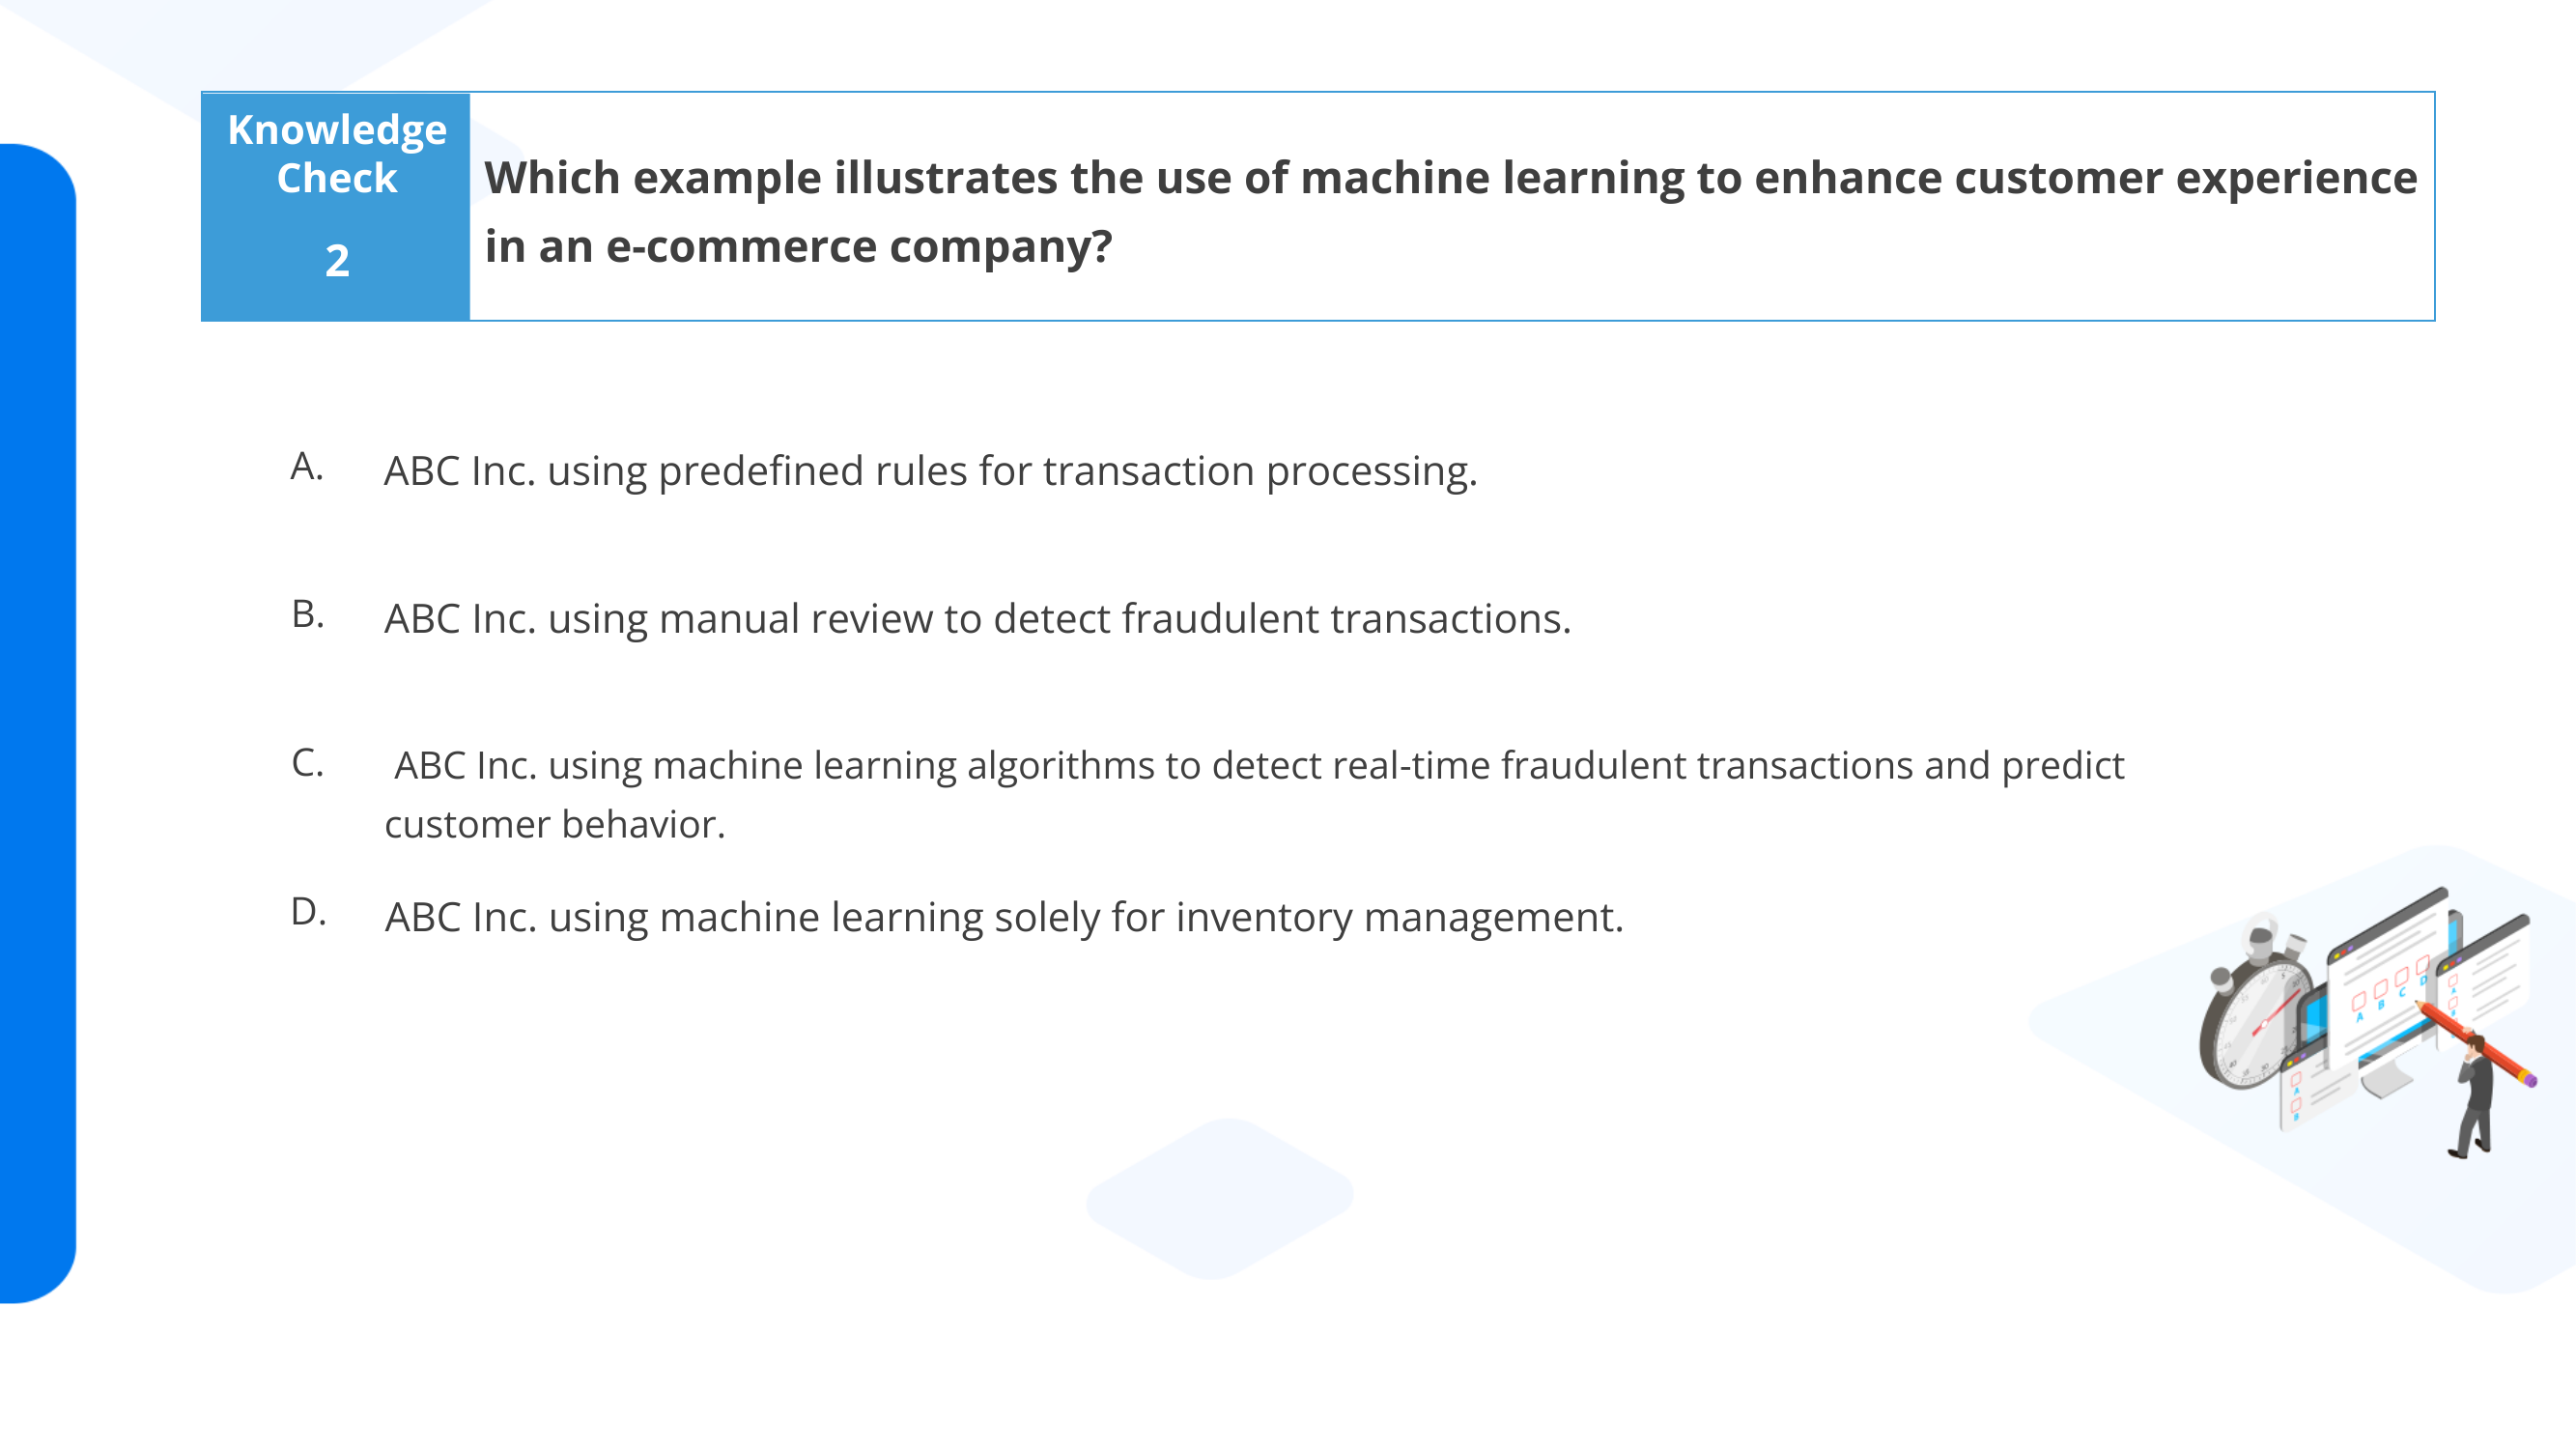

Which example illustrates the use of machine learning to enhance customer experience in an e-commerce company?
2
ABC Inc. using predefined rules for transaction processing.
ABC Inc. using manual review to detect fraudulent transactions.
 ABC Inc. using machine learning algorithms to detect real-time fraudulent transactions and predict customer behavior.
ABC Inc. using machine learning solely for inventory management.